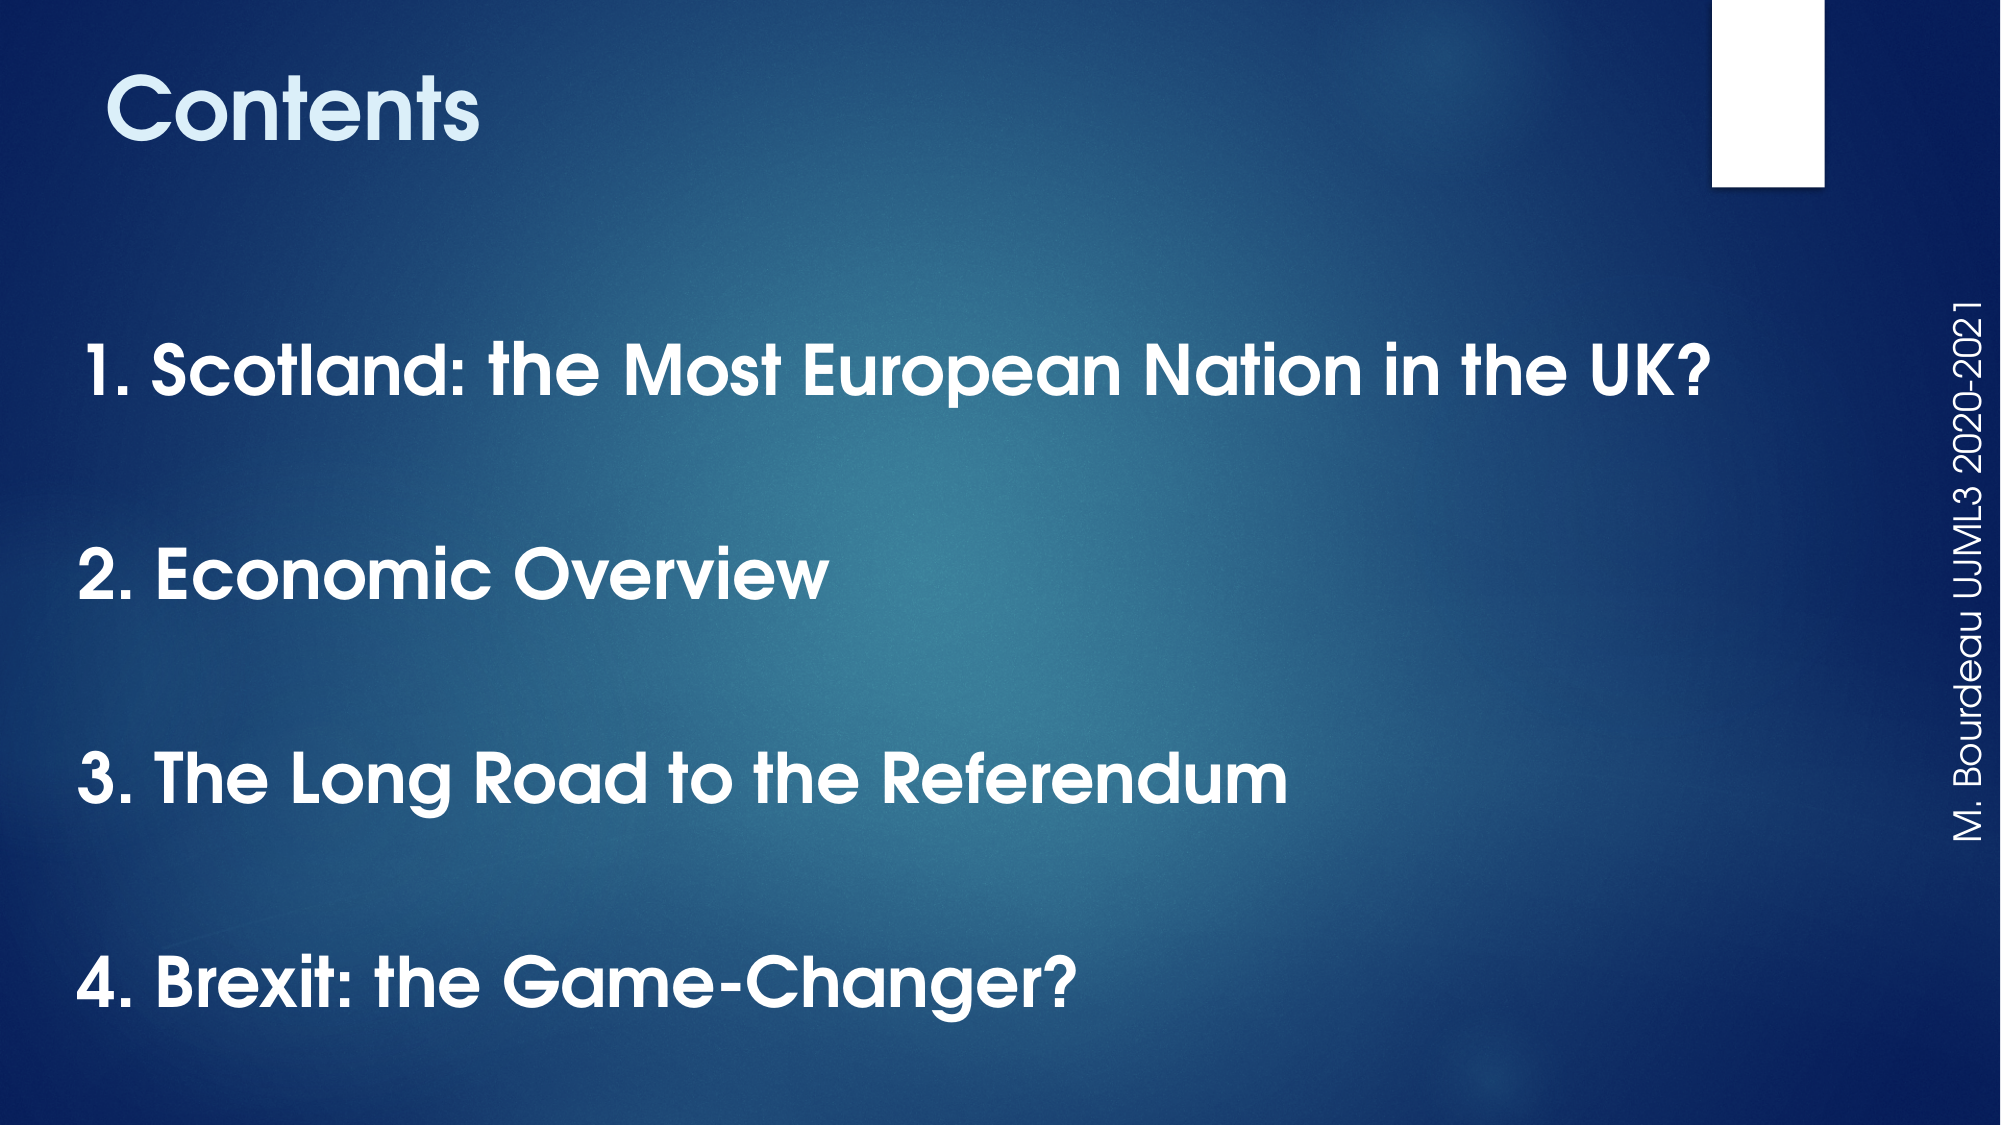

# Contents

1. Scotland: the Most European Nation in the UK?

2. Economic Overview

3. The Long Road to the Referendum

4. Brexit: the Game-Changer?

M. Bourdeau UJML3 2020-2021